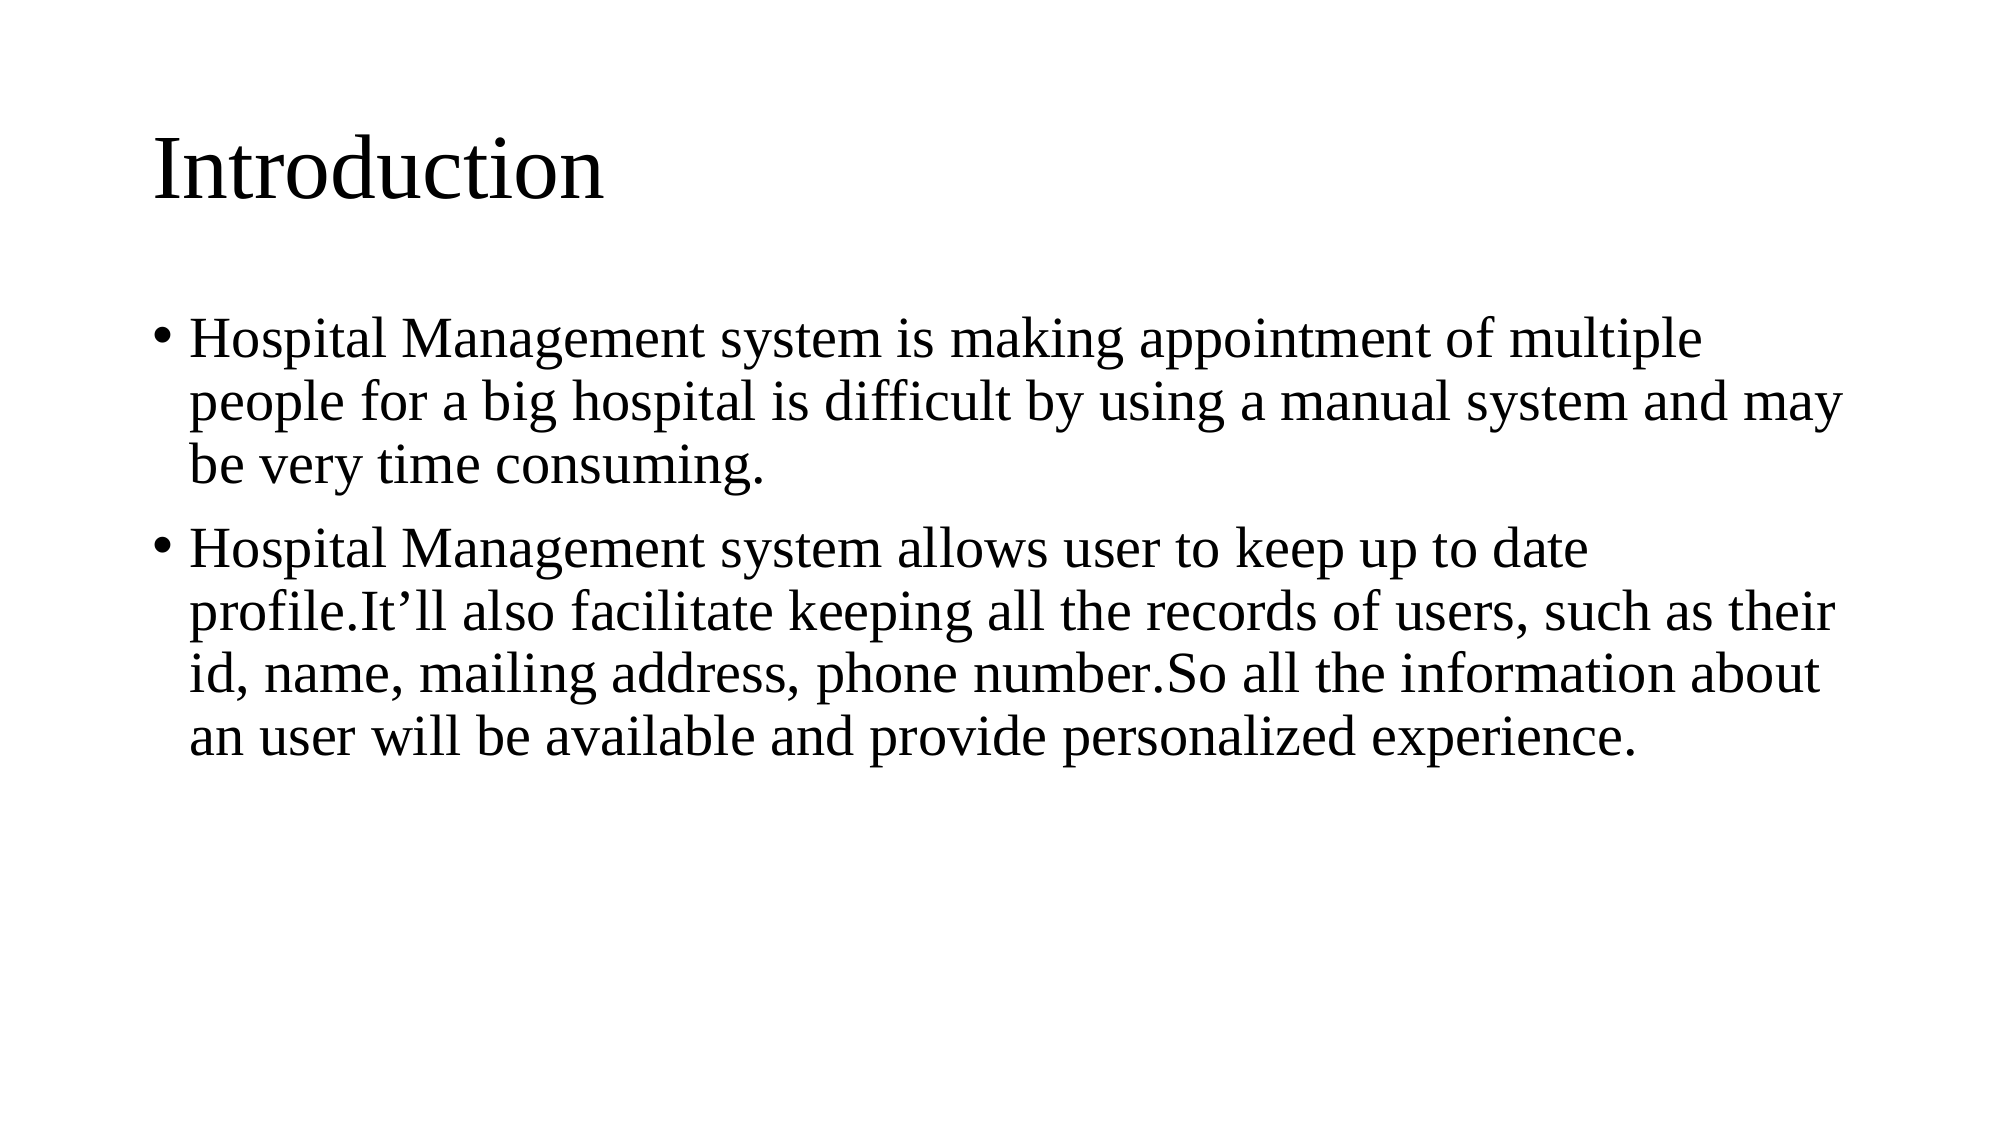

# Introduction
Hospital Management system is making appointment of multiple people for a big hospital is difficult by using a manual system and may be very time consuming.
Hospital Management system allows user to keep up to date  profile.It’ll also facilitate keeping all the records of users, such as their id, name, mailing address, phone number.So all the information about an user will be available and provide personalized experience.